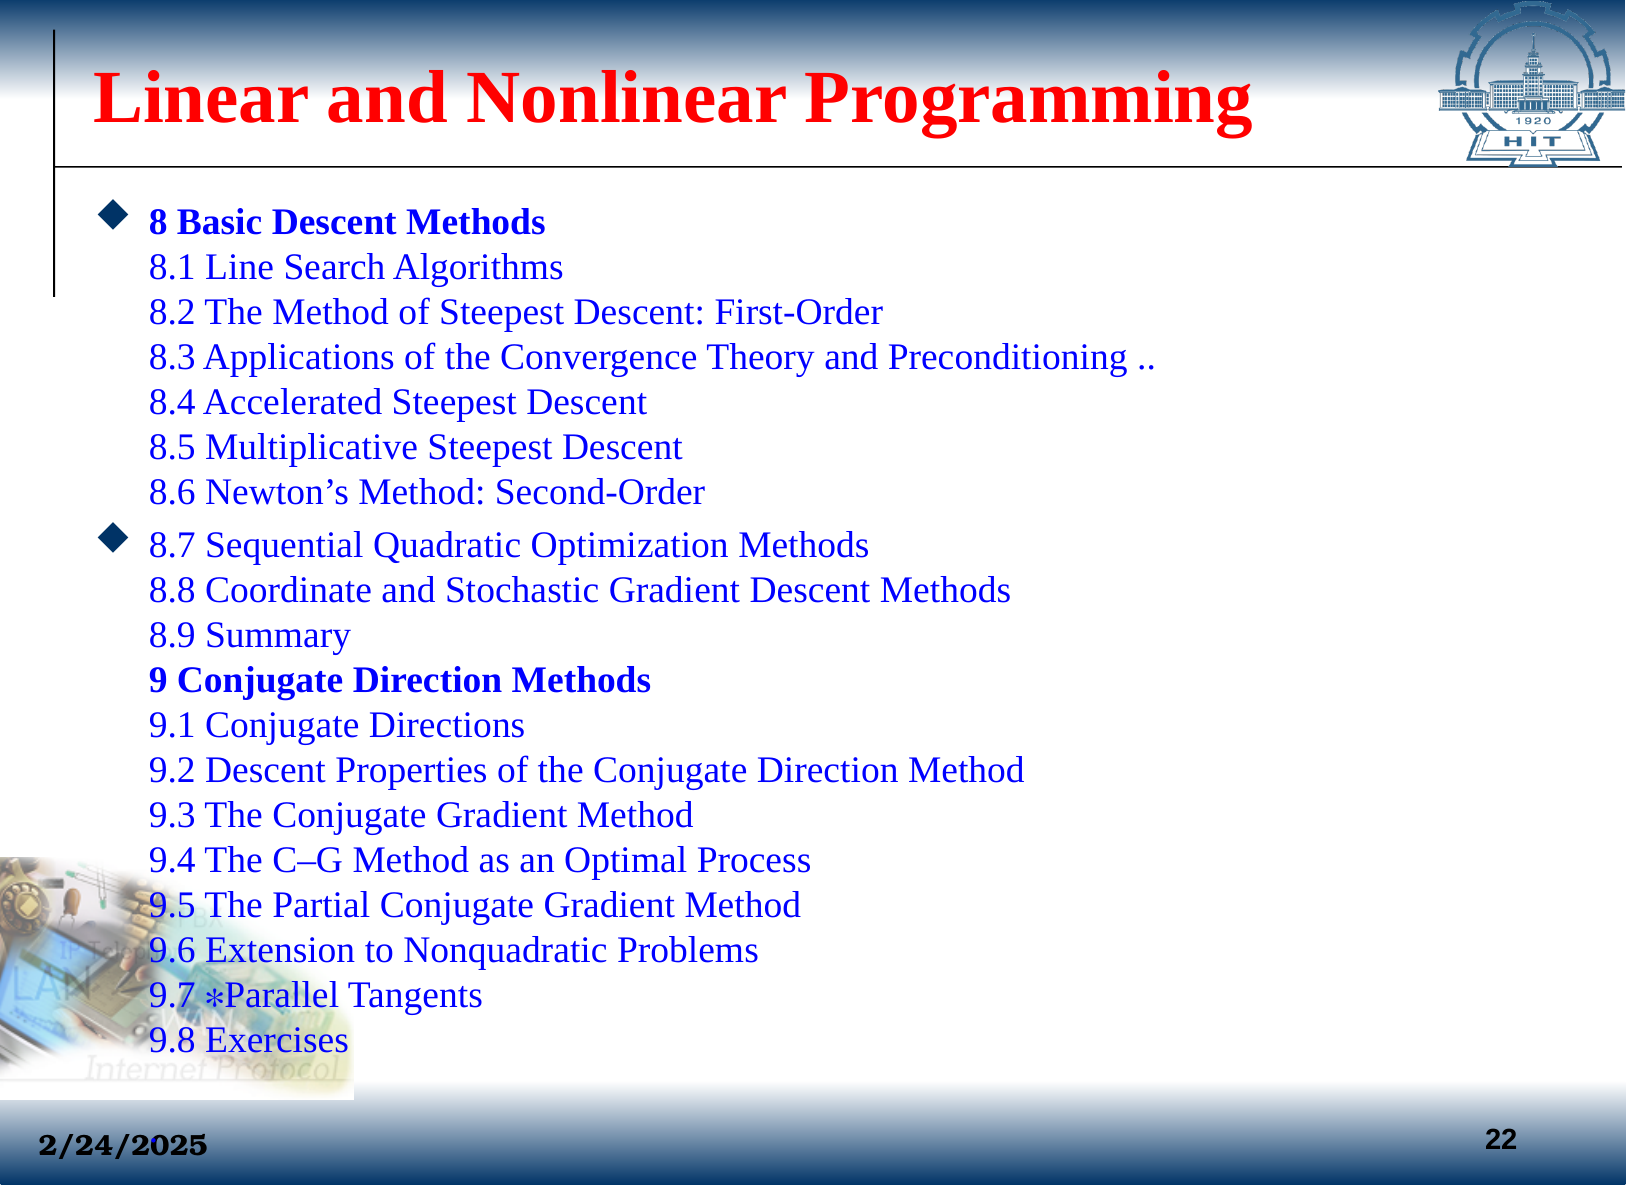

# Linear and Nonlinear Programming
8 Basic Descent Methods
8.1 Line Search Algorithms
8.2 The Method of Steepest Descent: First-Order
8.3 Applications of the Convergence Theory and Preconditioning ..
8.4 Accelerated Steepest Descent
8.5 Multiplicative Steepest Descent
8.6 Newton’s Method: Second-Order
8.7 Sequential Quadratic Optimization Methods
8.8 Coordinate and Stochastic Gradient Descent Methods
8.9 Summary
9 Conjugate Direction Methods
9.1 Conjugate Directions
9.2 Descent Properties of the Conjugate Direction Method
9.3 The Conjugate Gradient Method
9.4 The C–G Method as an Optimal Process
9.5 The Partial Conjugate Gradient Method
9.6 Extension to Nonquadratic Problems
9.7 ∗Parallel Tangents
9.8 Exercises
.